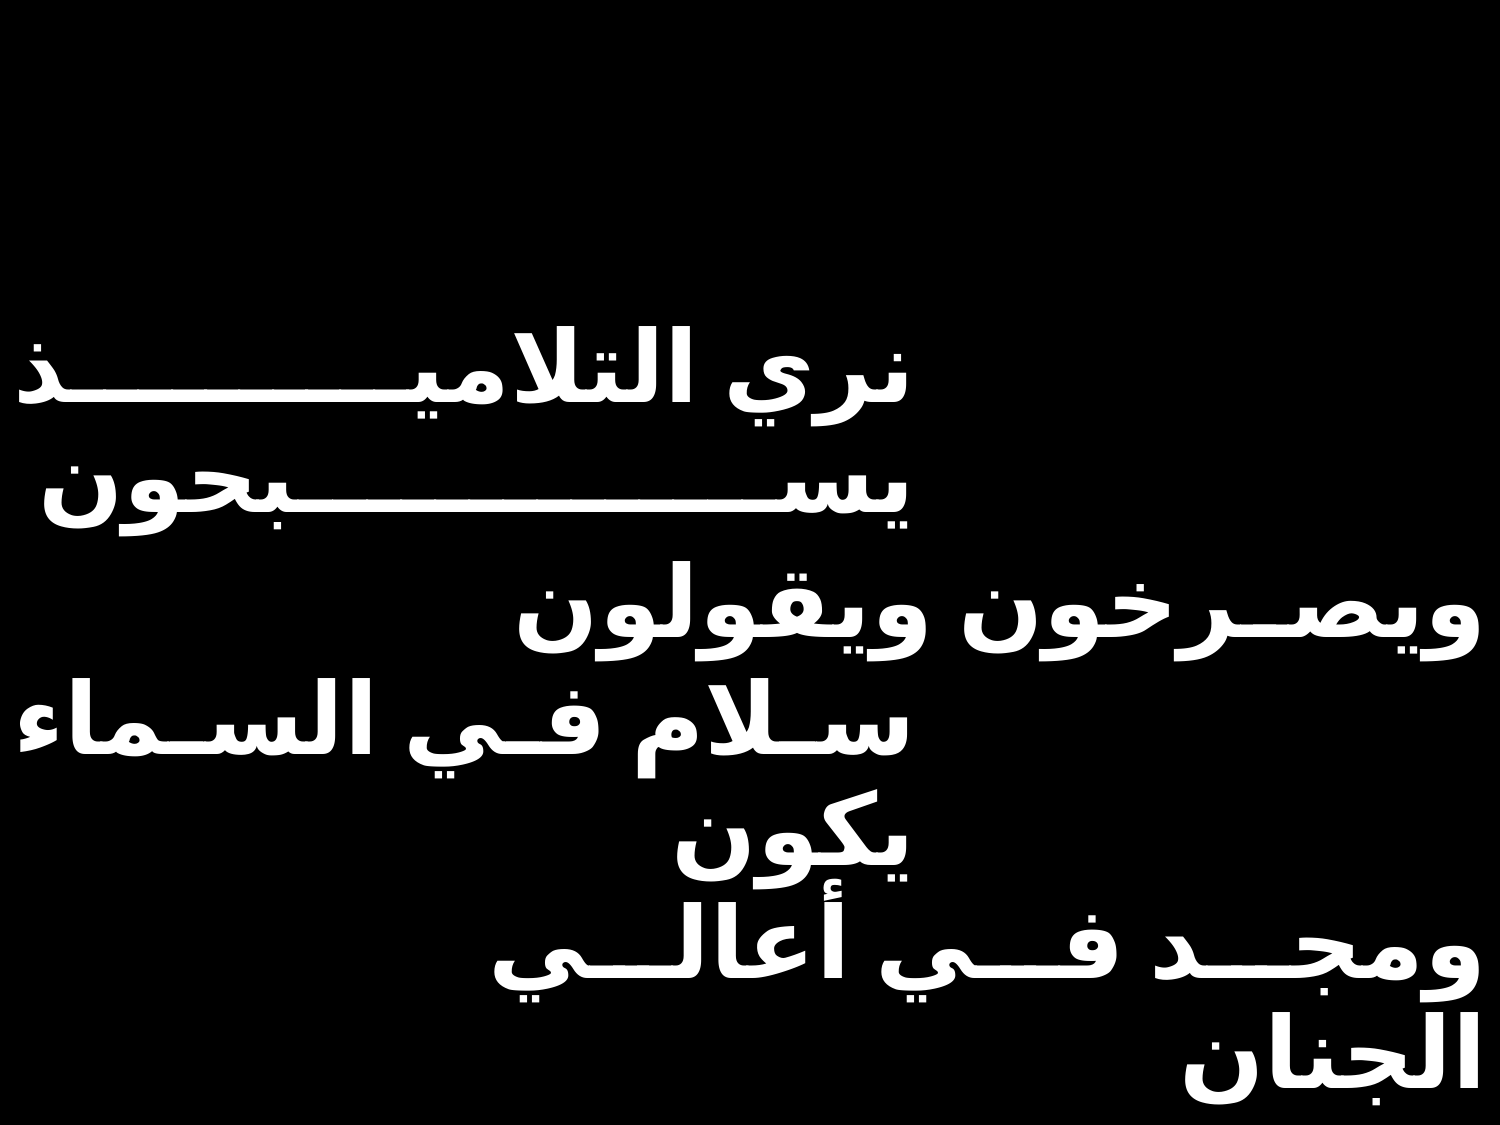

| نري التلاميذ يسبحون |  |  |
| --- | --- | --- |
|  | ويصرخون ويقولون |  |
| سلام في السماء يكون |  |  |
|  | ومجد في أعالي الجنان |  |